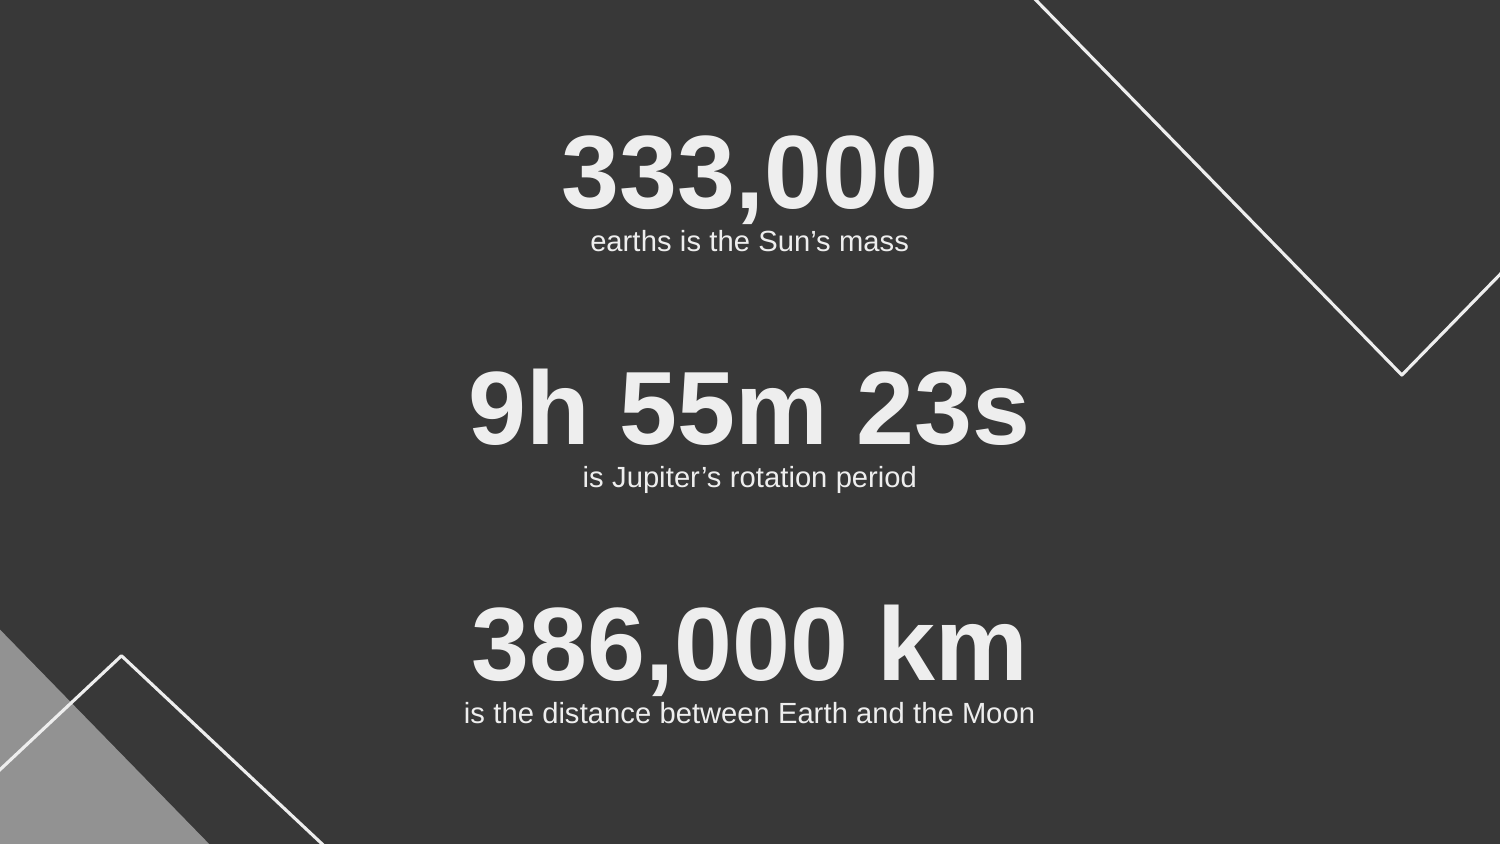

# 333,000
earths is the Sun’s mass
9h 55m 23s
is Jupiter’s rotation period
386,000 km
is the distance between Earth and the Moon